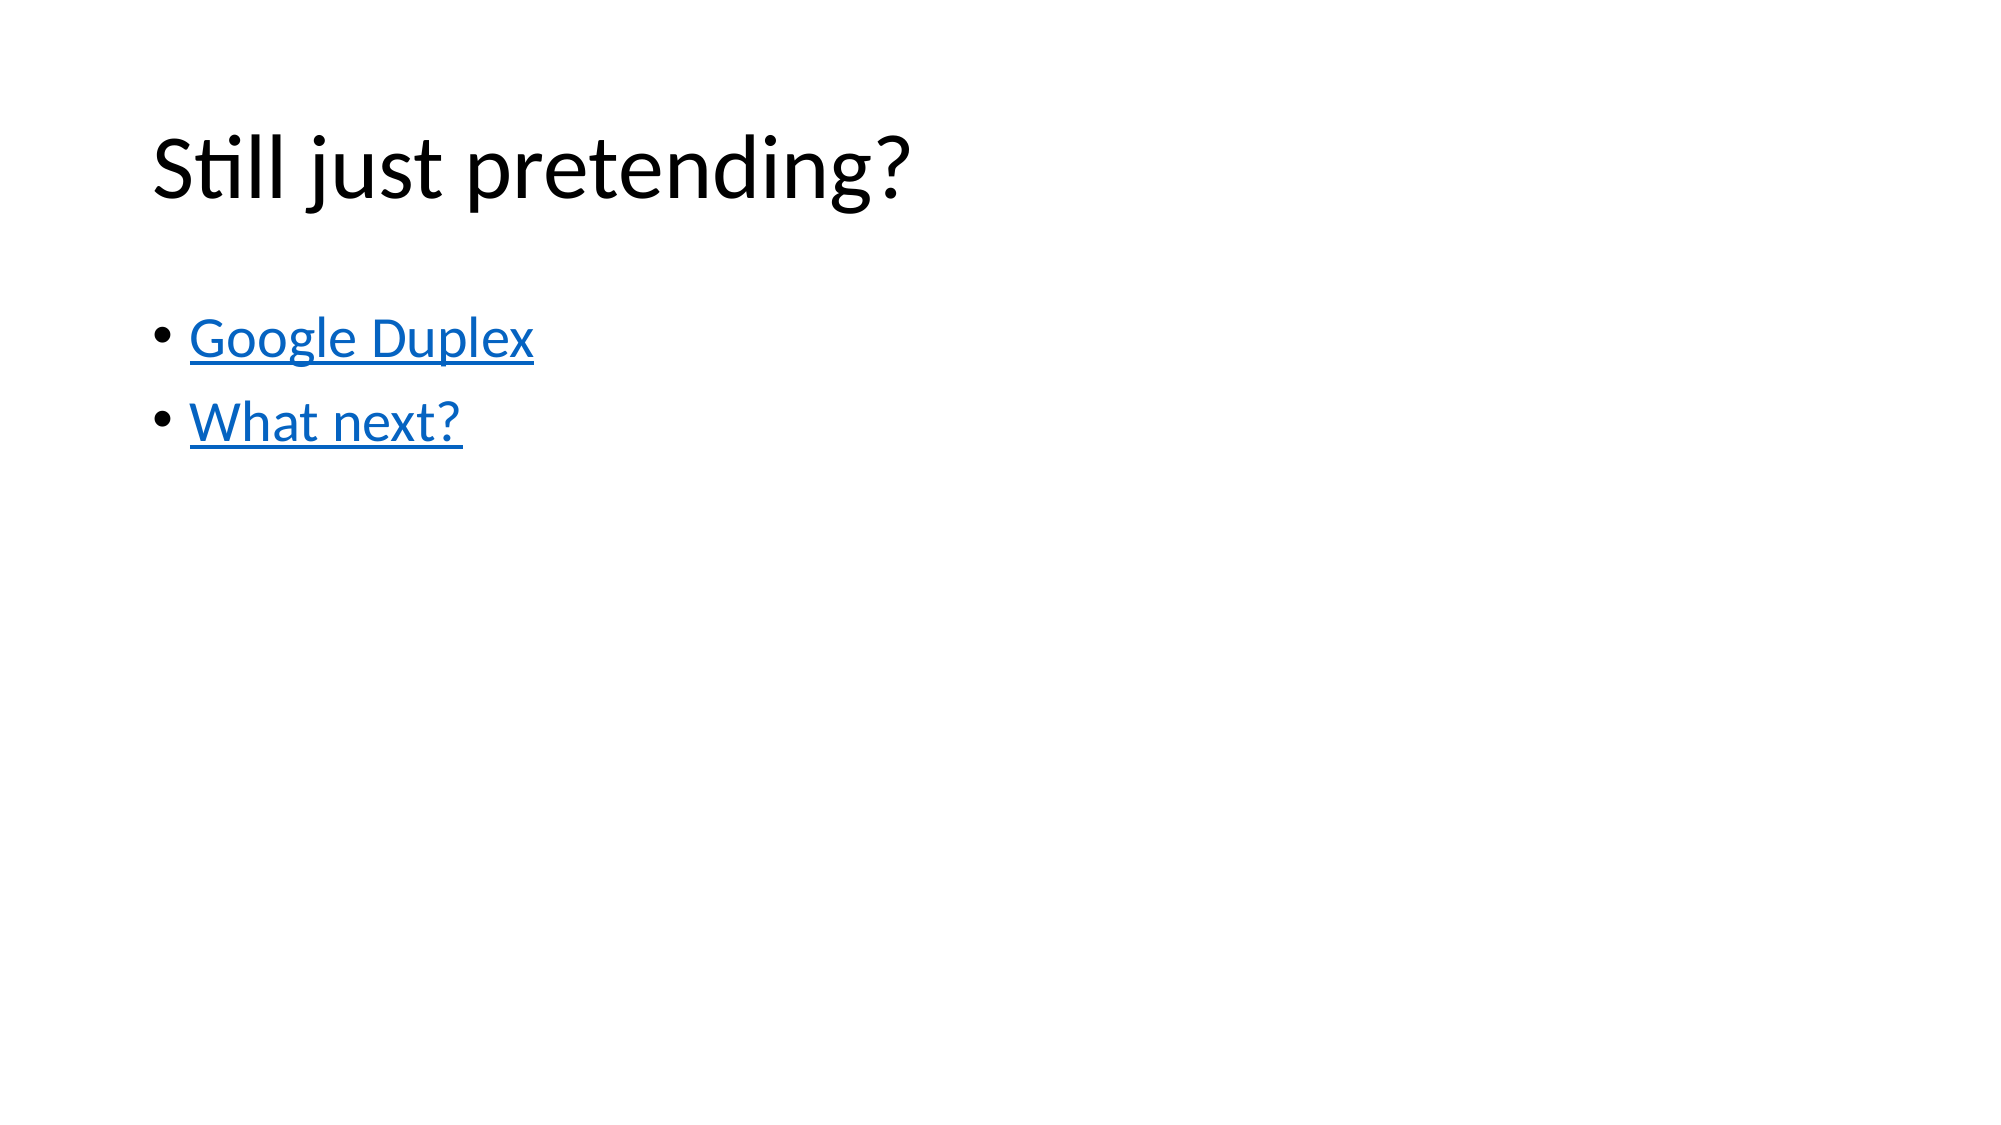

# Still just pretending?
Google Duplex
What next?